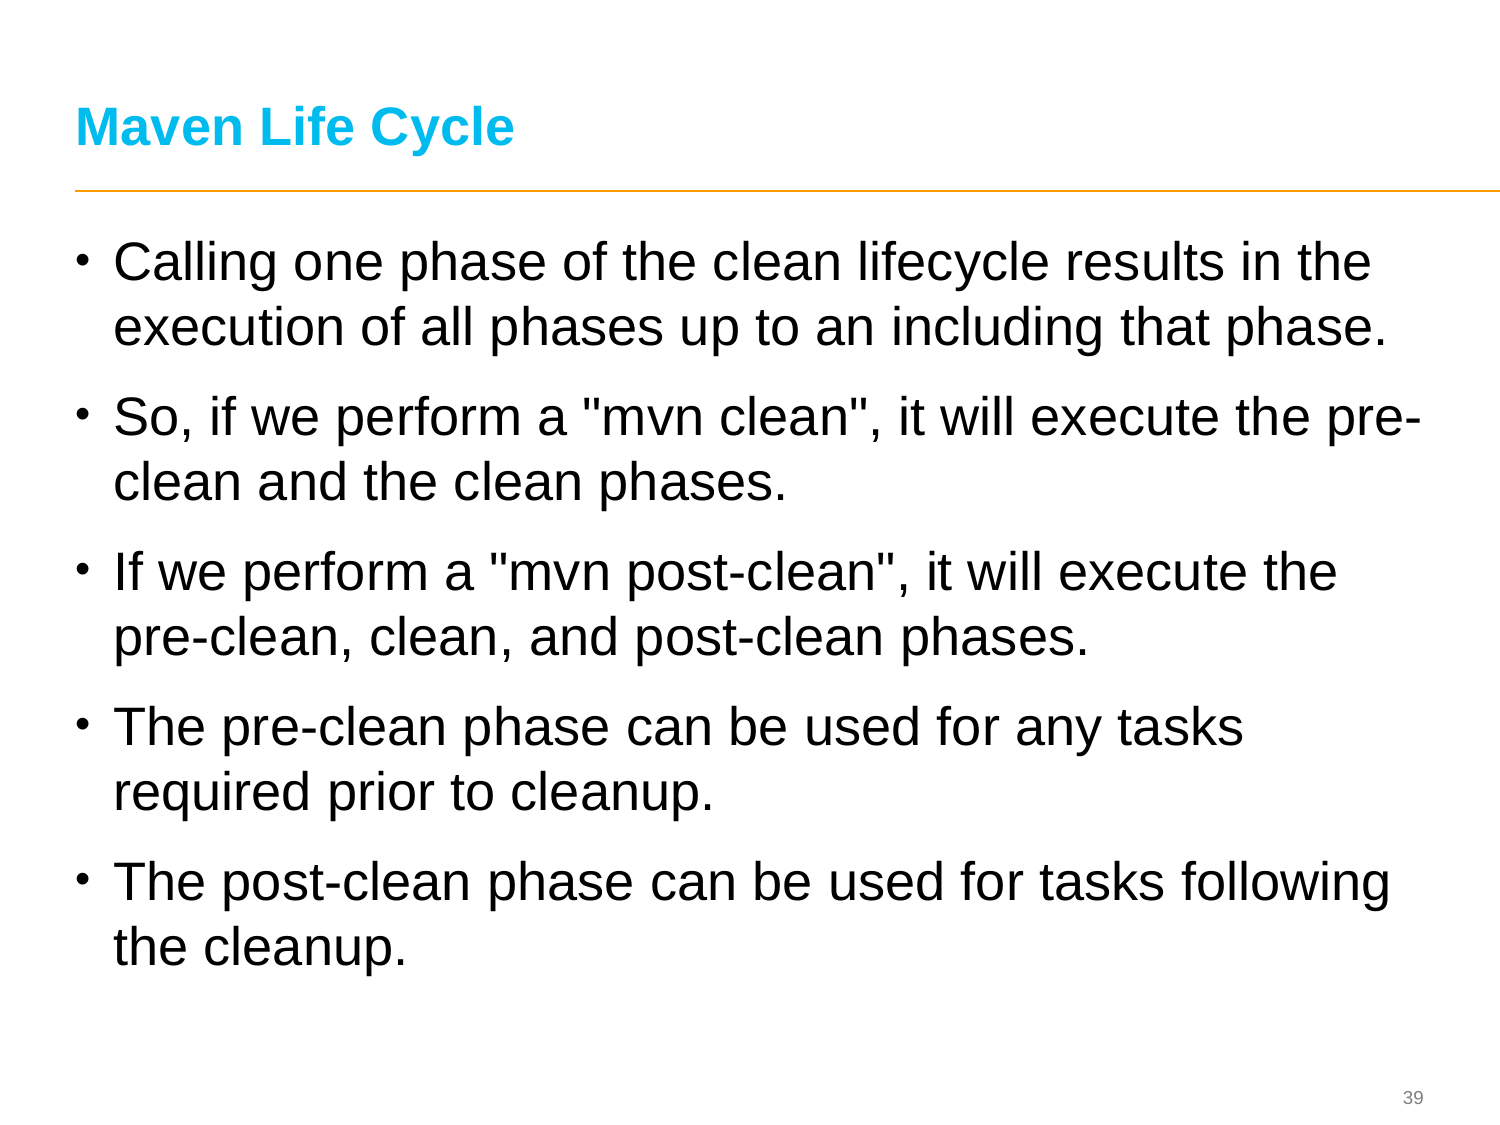

# Maven Life Cycle
Calling one phase of the clean lifecycle results in the execution of all phases up to an including that phase.
So, if we perform a "mvn clean", it will execute the pre-clean and the clean phases.
If we perform a "mvn post-clean", it will execute the pre-clean, clean, and post-clean phases.
The pre-clean phase can be used for any tasks required prior to cleanup.
The post-clean phase can be used for tasks following the cleanup.